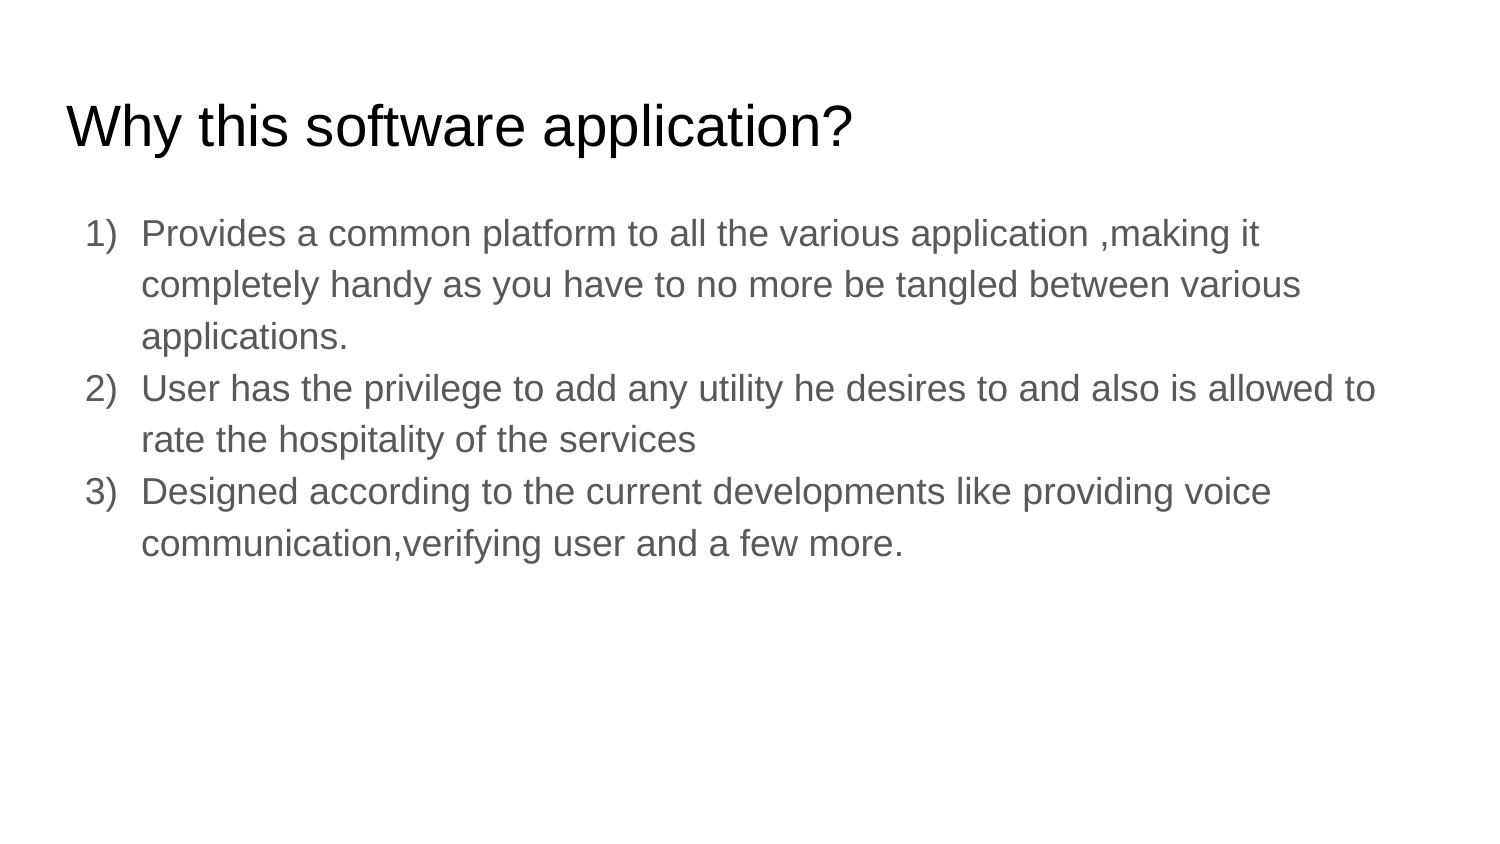

# Why this software application?
Provides a common platform to all the various application ,making it completely handy as you have to no more be tangled between various applications.
User has the privilege to add any utility he desires to and also is allowed to rate the hospitality of the services
Designed according to the current developments like providing voice communication,verifying user and a few more.